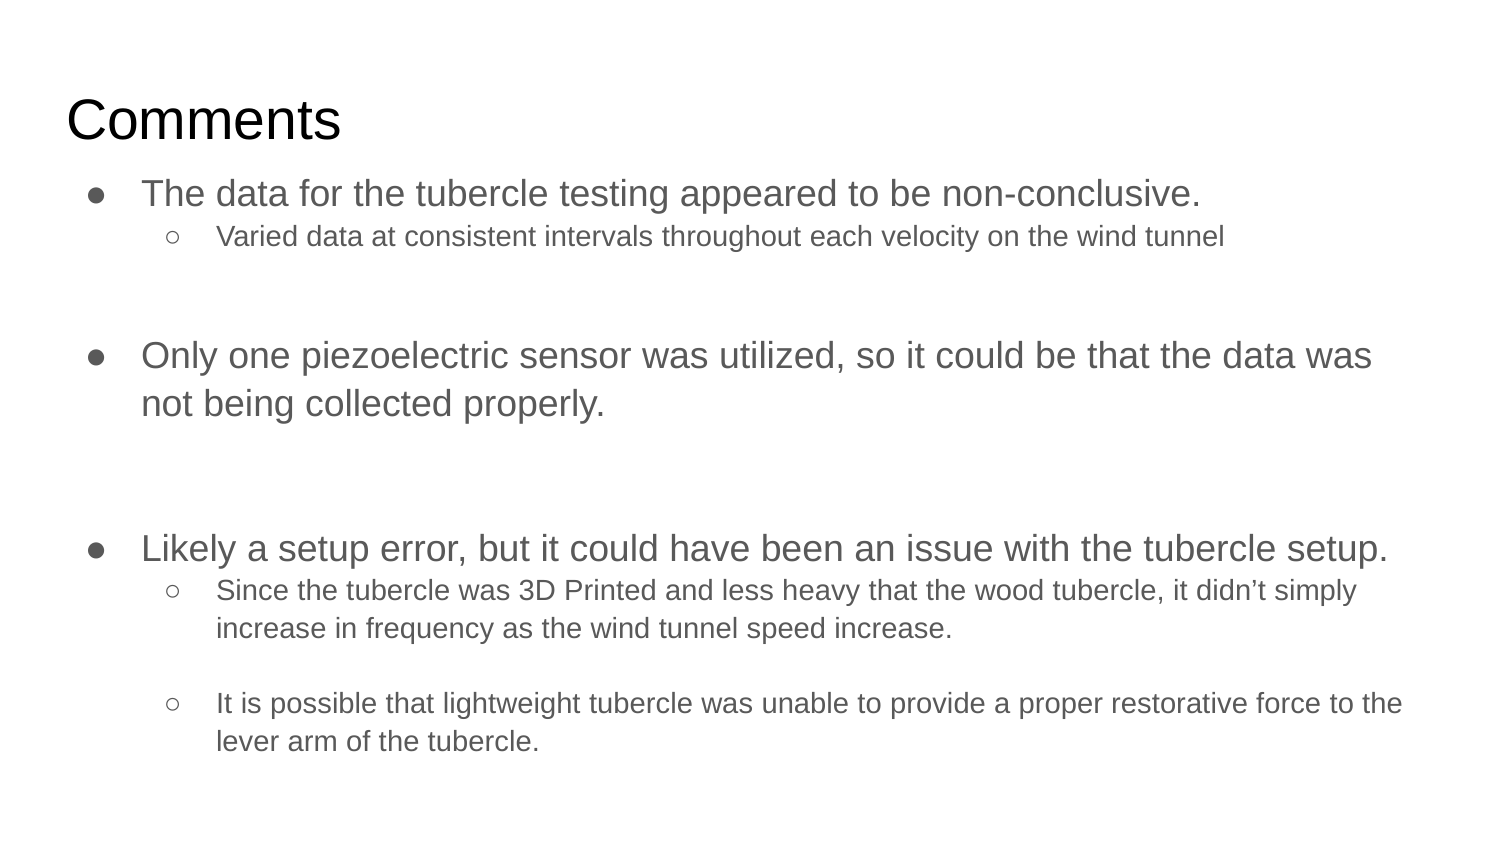

# Comments
The data for the tubercle testing appeared to be non-conclusive.
Varied data at consistent intervals throughout each velocity on the wind tunnel
Only one piezoelectric sensor was utilized, so it could be that the data was not being collected properly.
Likely a setup error, but it could have been an issue with the tubercle setup.
Since the tubercle was 3D Printed and less heavy that the wood tubercle, it didn’t simply increase in frequency as the wind tunnel speed increase.
It is possible that lightweight tubercle was unable to provide a proper restorative force to the lever arm of the tubercle.